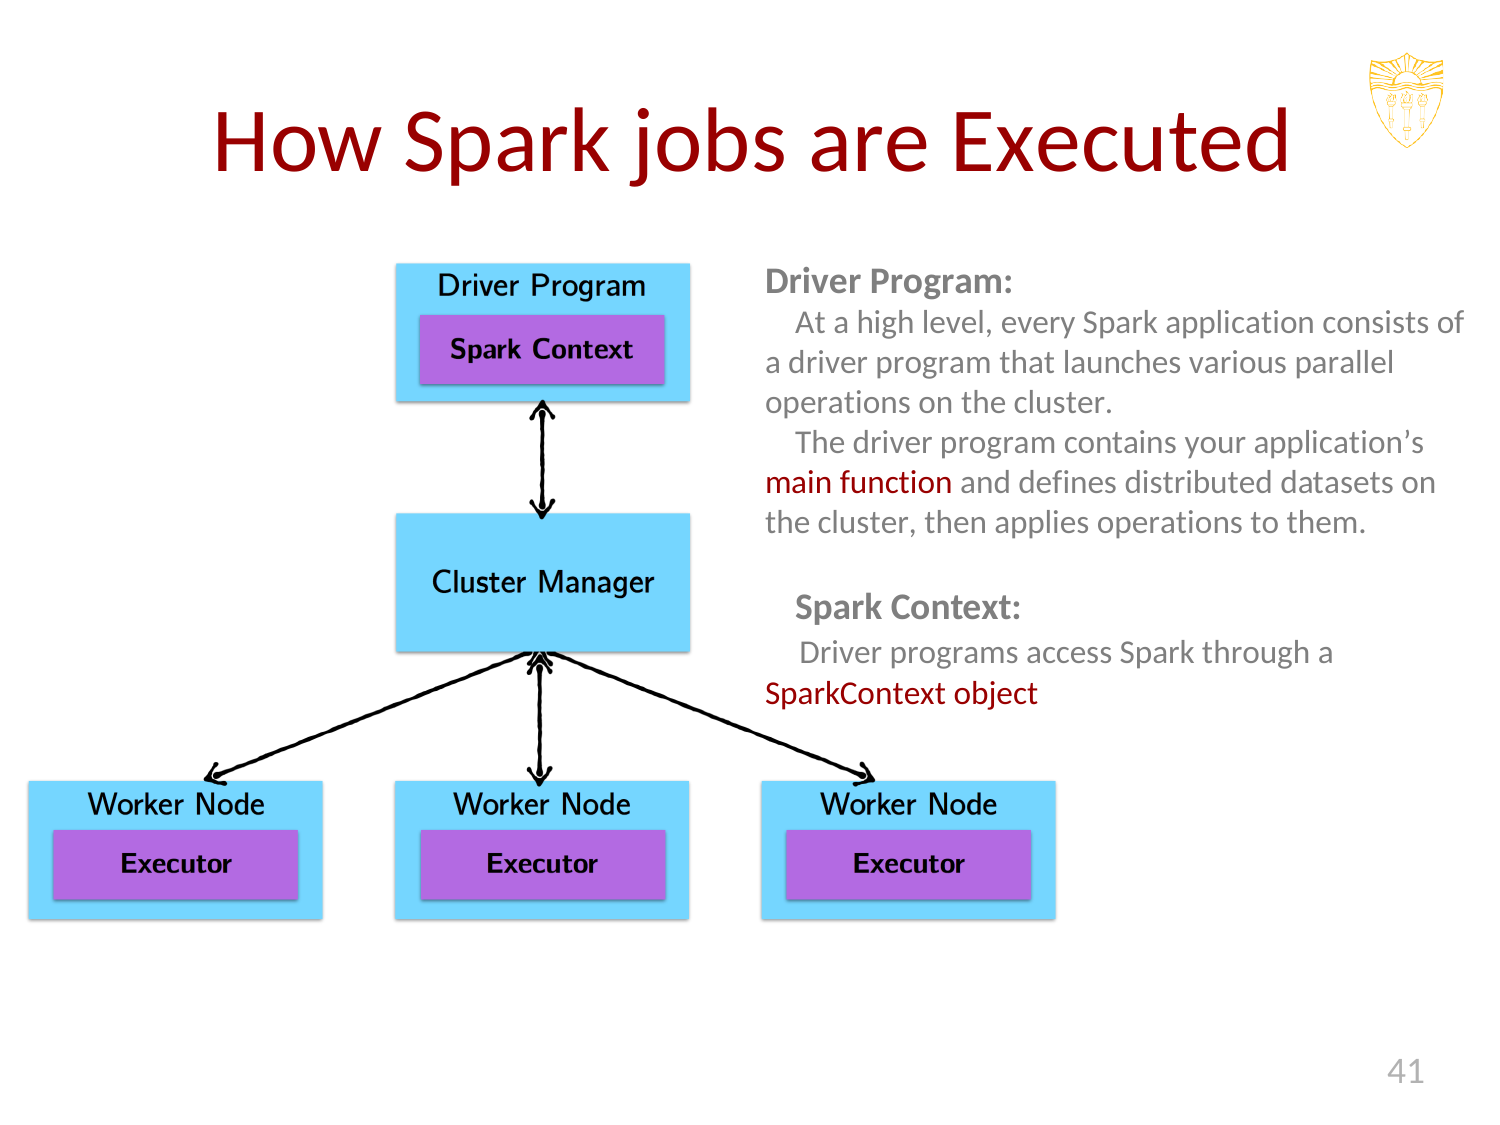

# How Spark jobs are Executed

Driver Program:
At a high level, every Spark application consists of a driver program that launches various parallel operations on the cluster.
The driver program contains your application’s main function and defines distributed datasets on the cluster, then applies operations to them.

Spark Context:
Driver programs access Spark through a SparkContext object
41